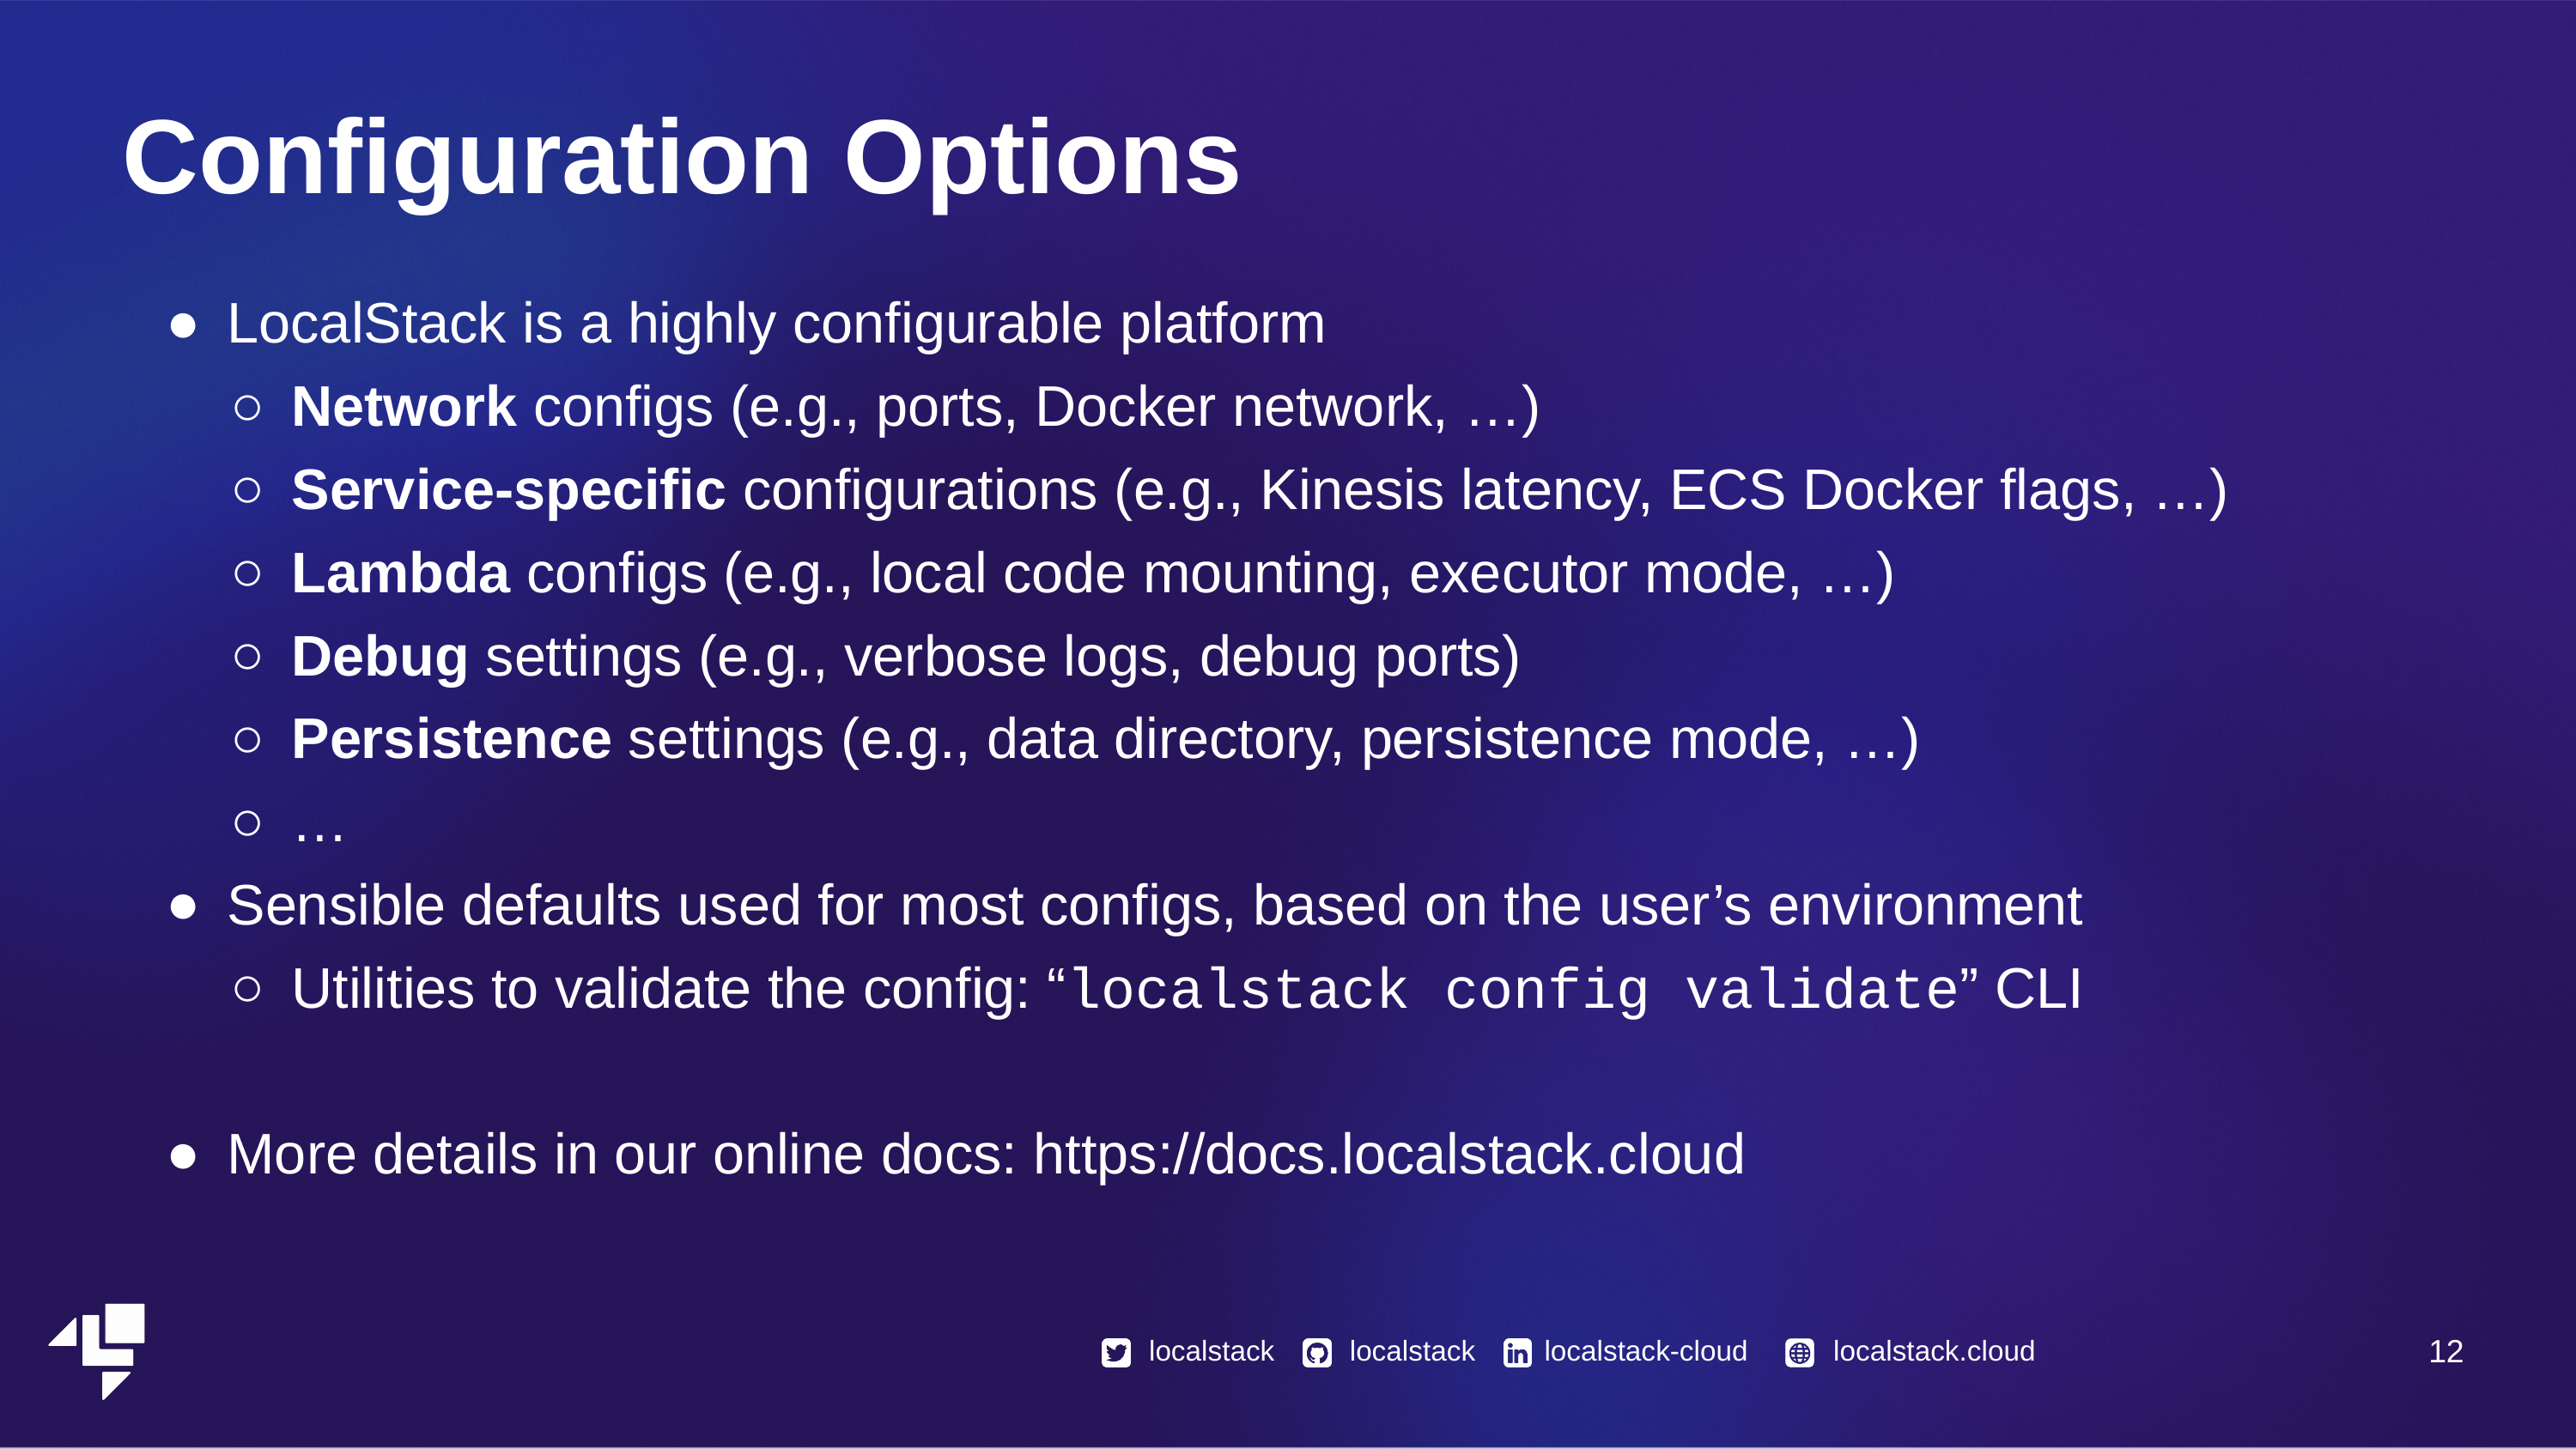

Configuration Options
LocalStack is a highly configurable platform
Network configs (e.g., ports, Docker network, …)
Service-specific configurations (e.g., Kinesis latency, ECS Docker flags, …)
Lambda configs (e.g., local code mounting, executor mode, …)
Debug settings (e.g., verbose logs, debug ports)
Persistence settings (e.g., data directory, persistence mode, …)
…
Sensible defaults used for most configs, based on the user’s environment
Utilities to validate the config: “localstack config validate” CLI

More details in our online docs: https://docs.localstack.cloud

12